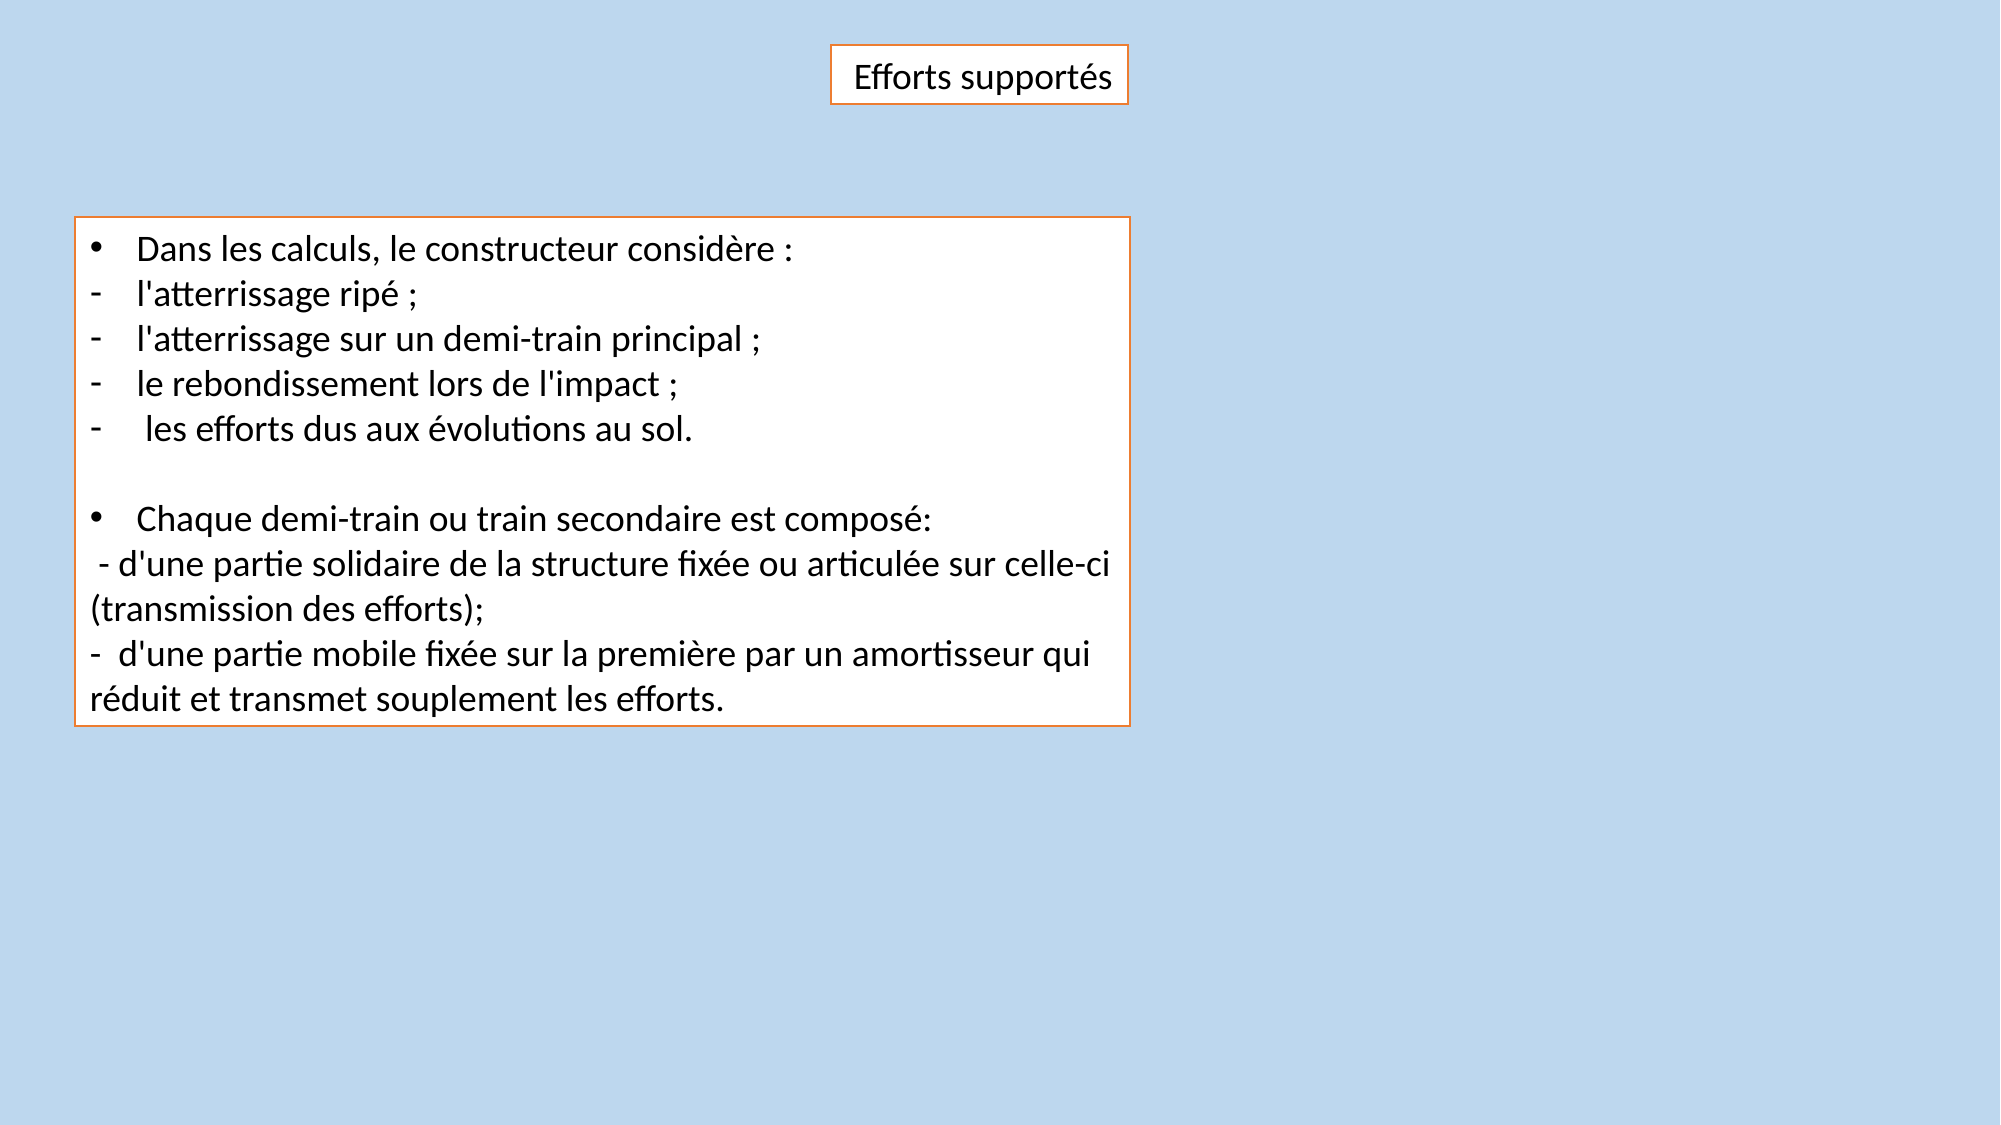

Efforts supportés
Dans les calculs, le constructeur considère :
l'atterrissage ripé ;
l'atterrissage sur un demi-train principal ;
le rebondissement lors de l'impact ;
 les efforts dus aux évolutions au sol.

Chaque demi-train ou train secondaire est composé:
 - d'une partie solidaire de la structure fixée ou articulée sur celle-ci (transmission des efforts);
-  d'une partie mobile fixée sur la première par un amortisseur qui réduit et transmet souplement les efforts.